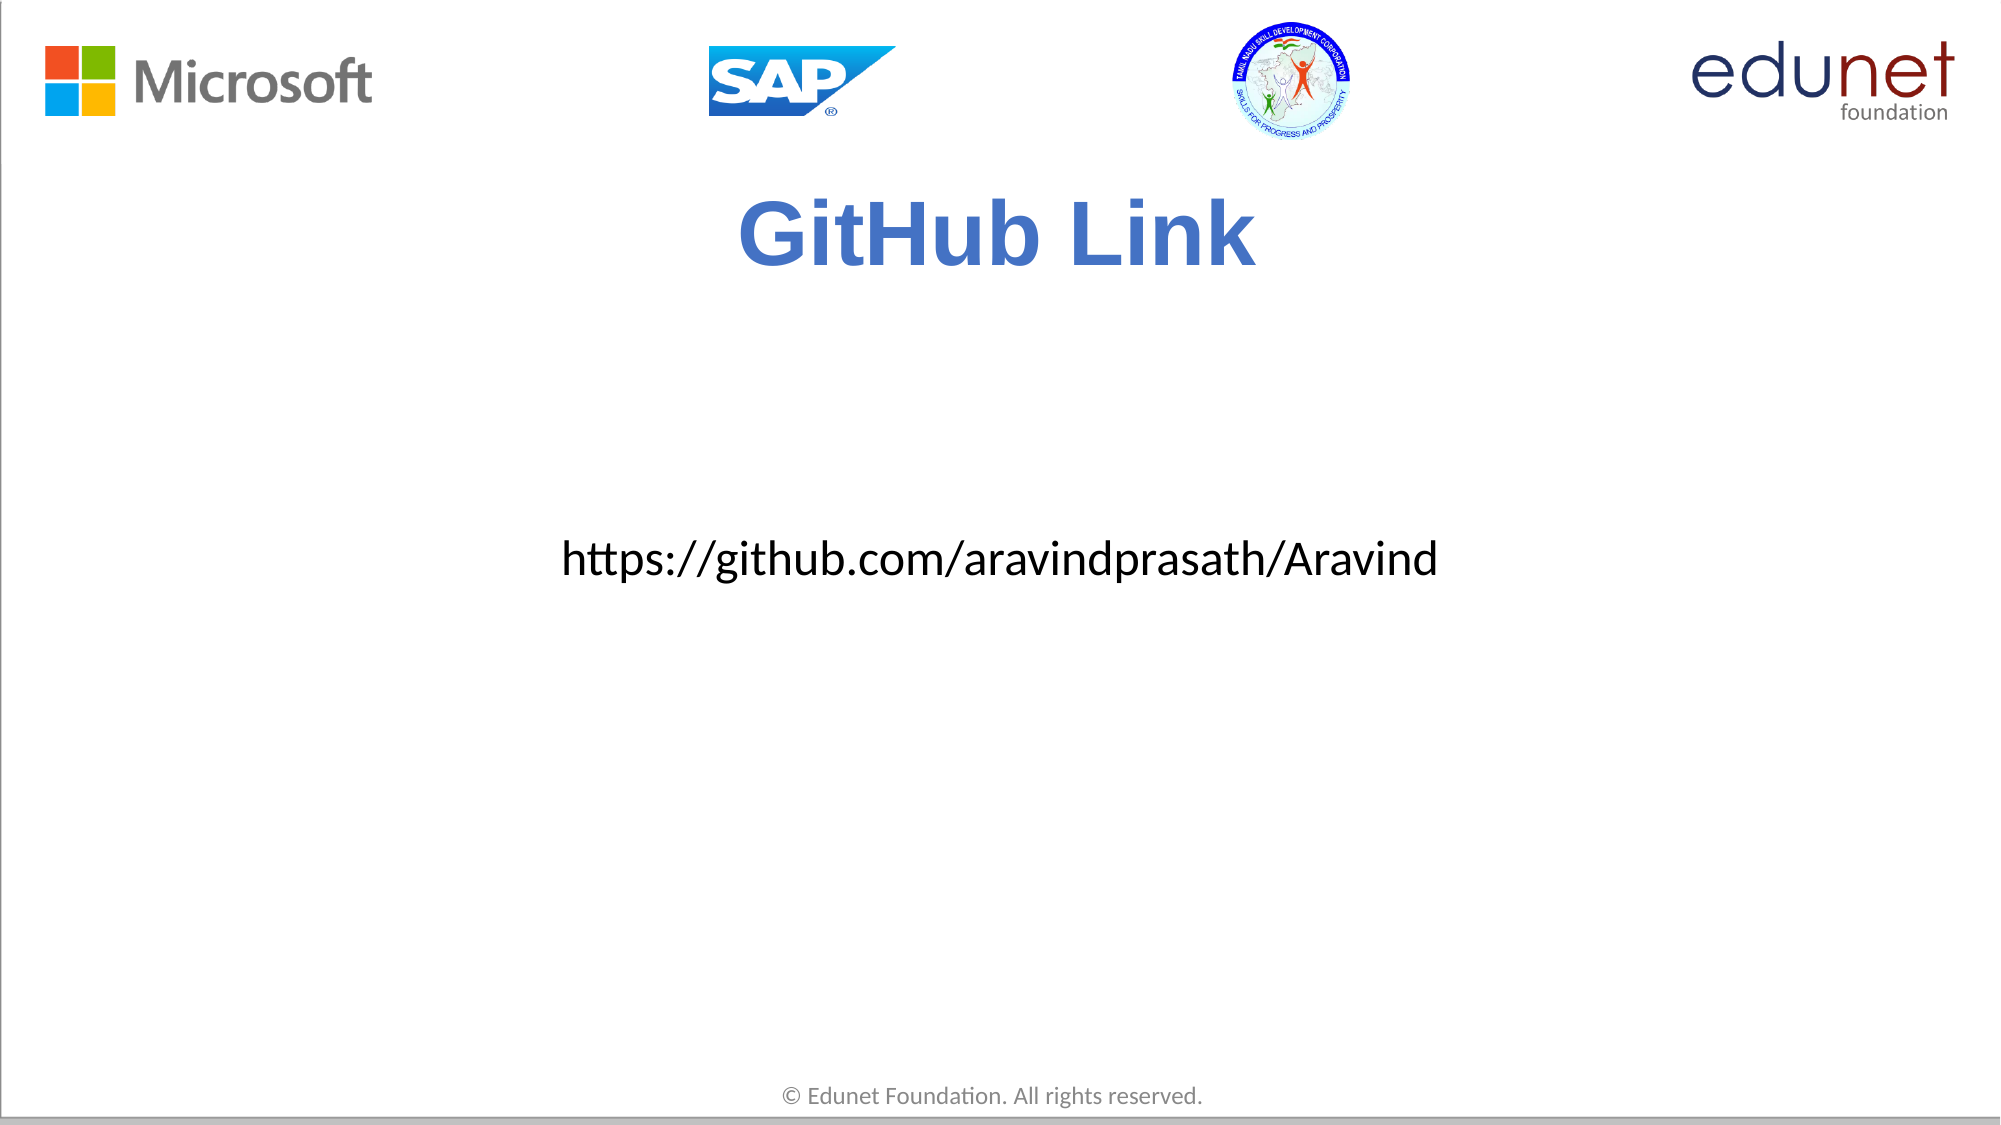

# GitHub Link
https://github.com/aravindprasath/Aravind
© Edunet Foundation. All rights reserved.